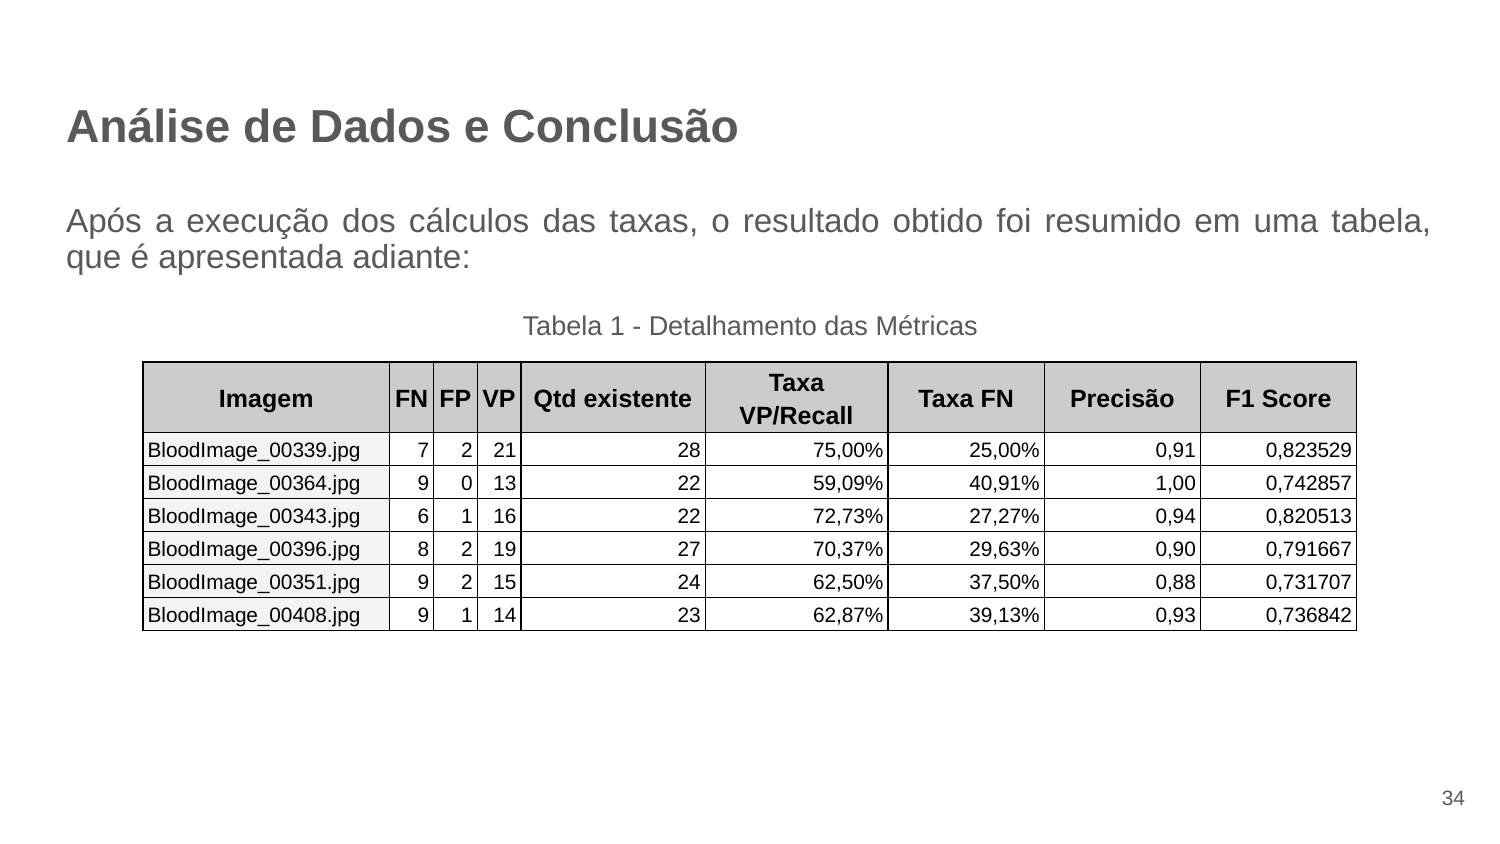

# Análise de Dados e Conclusão
Após a execução dos cálculos das taxas, o resultado obtido foi resumido em uma tabela, que é apresentada adiante:

Tabela 1 - Detalhamento das Métricas

| Imagem | FN | FP | VP | Qtd existente | Taxa VP/Recall | Taxa FN | Precisão | F1 Score |
| --- | --- | --- | --- | --- | --- | --- | --- | --- |
| BloodImage\_00339.jpg | 7 | 2 | 21 | 28 | 75,00% | 25,00% | 0,91 | 0,823529 |
| BloodImage\_00364.jpg | 9 | 0 | 13 | 22 | 59,09% | 40,91% | 1,00 | 0,742857 |
| BloodImage\_00343.jpg | 6 | 1 | 16 | 22 | 72,73% | 27,27% | 0,94 | 0,820513 |
| BloodImage\_00396.jpg | 8 | 2 | 19 | 27 | 70,37% | 29,63% | 0,90 | 0,791667 |
| BloodImage\_00351.jpg | 9 | 2 | 15 | 24 | 62,50% | 37,50% | 0,88 | 0,731707 |
| BloodImage\_00408.jpg | 9 | 1 | 14 | 23 | 62,87% | 39,13% | 0,93 | 0,736842 |
34